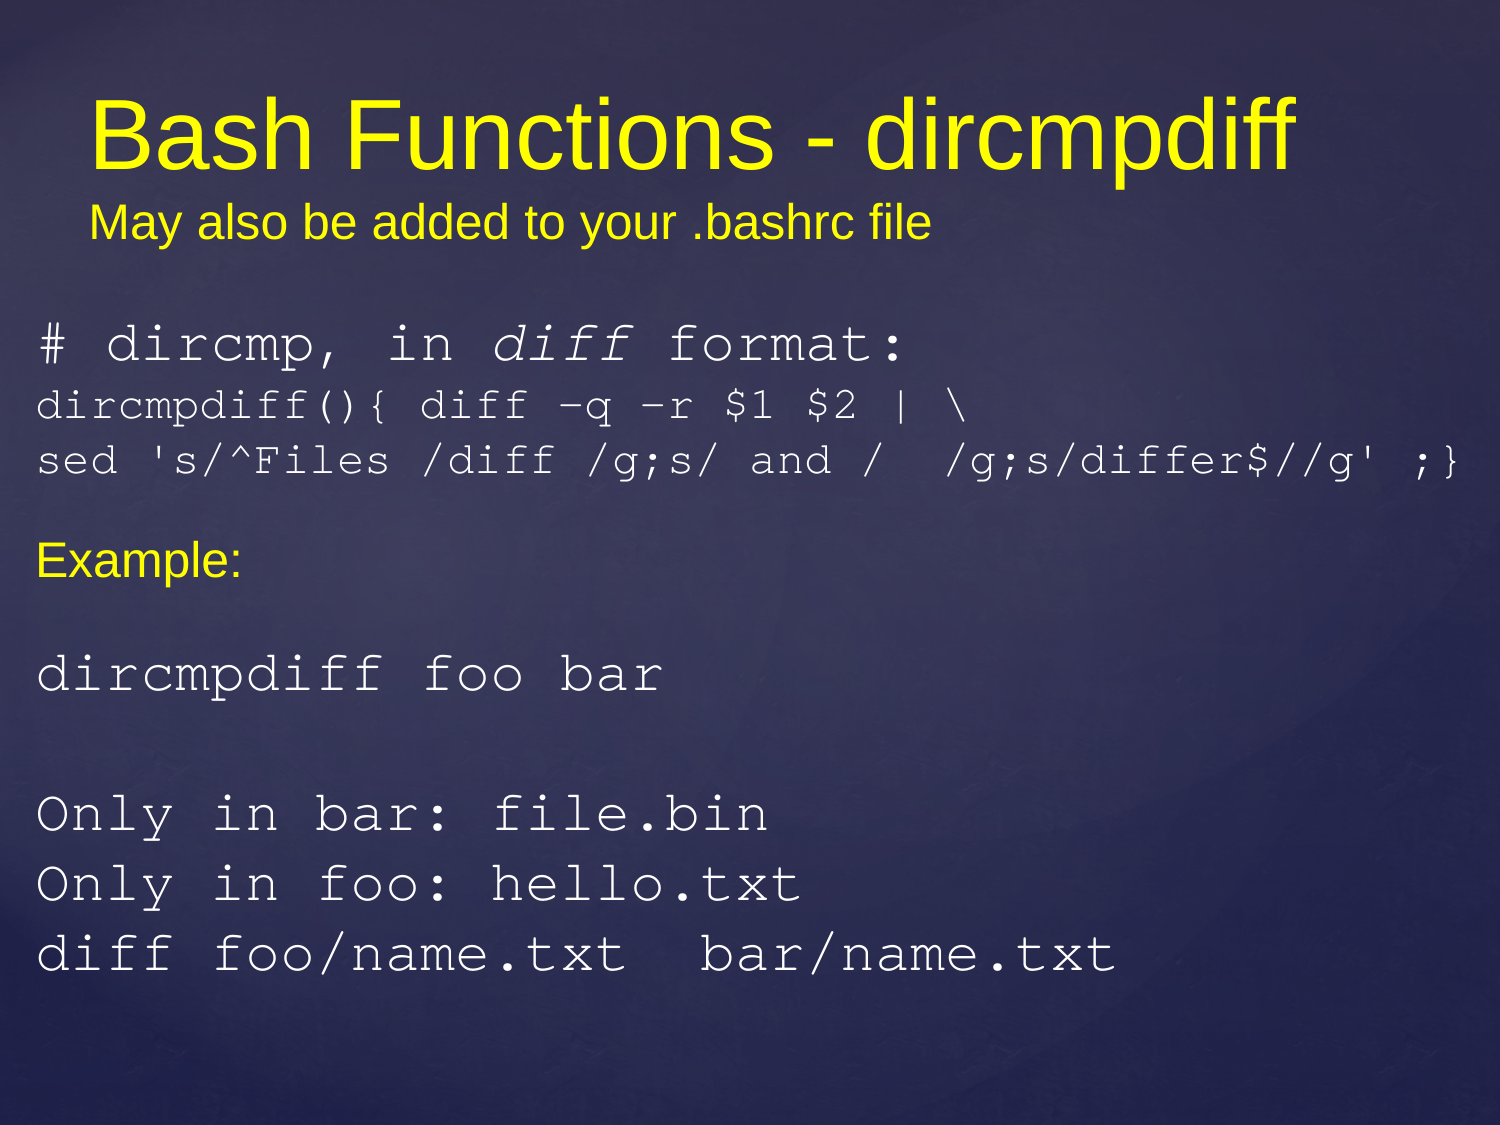

Bash Functions - dircmpdiff
May also be added to your .bashrc file
# dircmp, in diff format:
dircmpdiff(){ diff -q -r $1 $2 | \
sed 's/^Files /diff /g;s/ and /  /g;s/differ$//g' ;}

Example:

dircmpdiff foo bar
Only in bar: file.bin
Only in foo: hello.txt
diff foo/name.txt  bar/name.txt